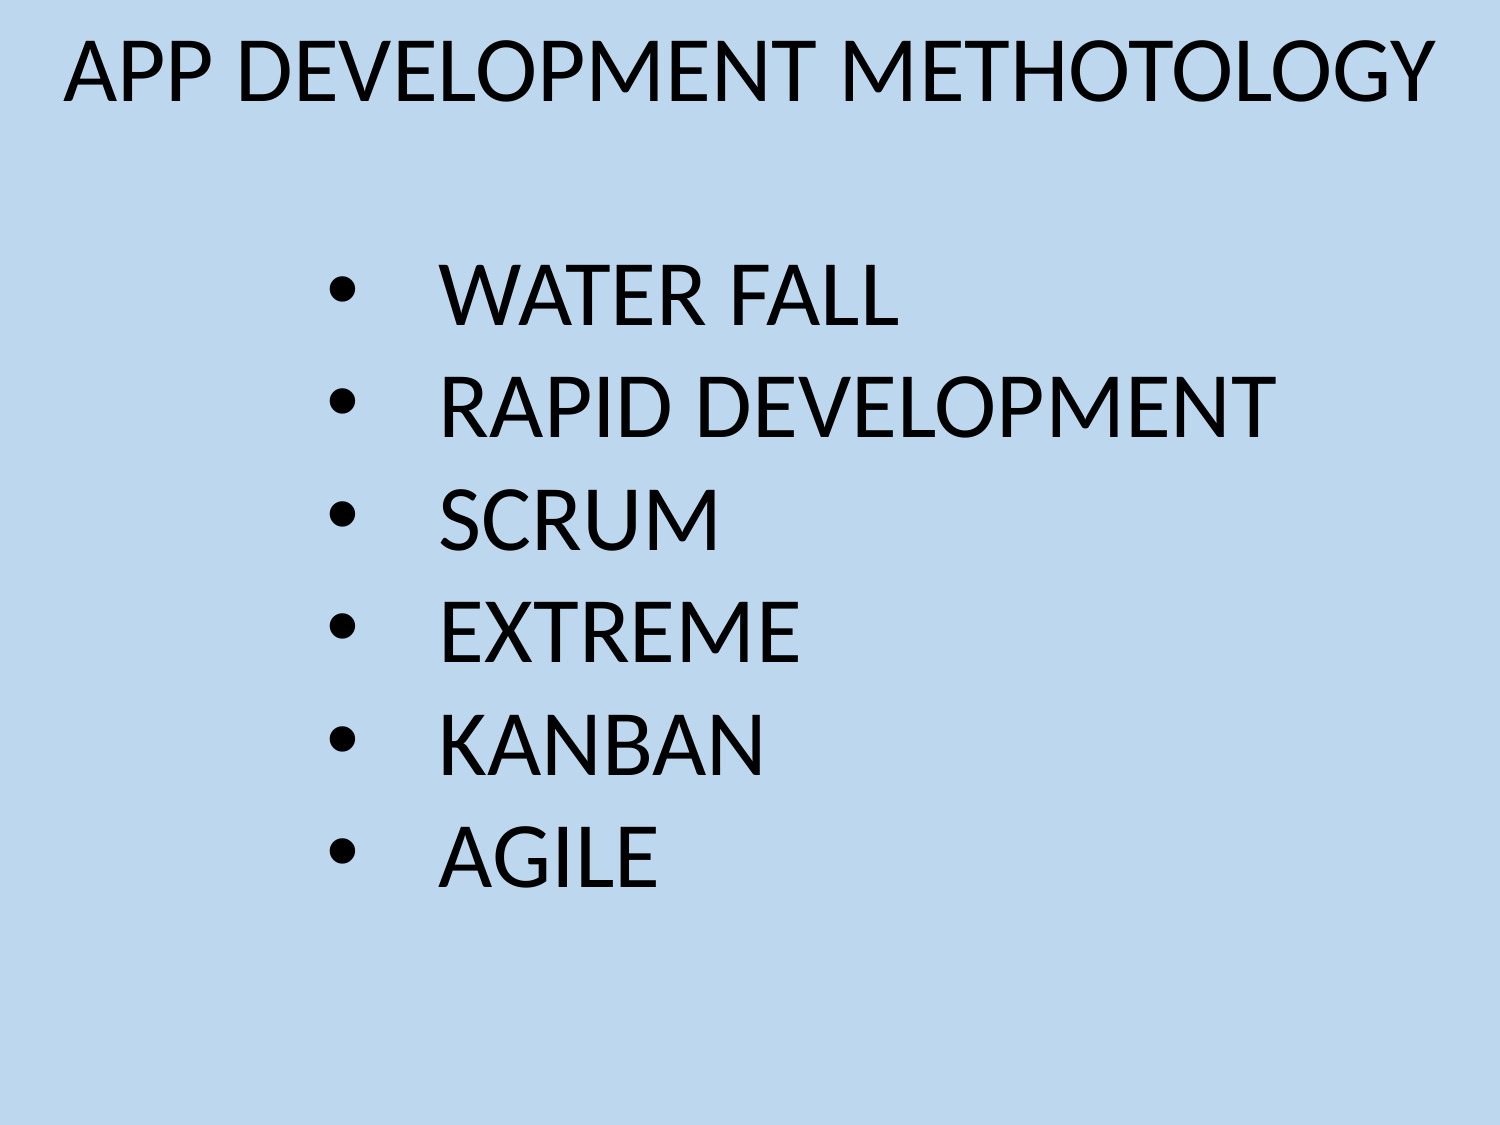

APP DEVELOPMENT METHOTOLOGY
WATER FALL
RAPID DEVELOPMENT
SCRUM
EXTREME
KANBAN
AGILE